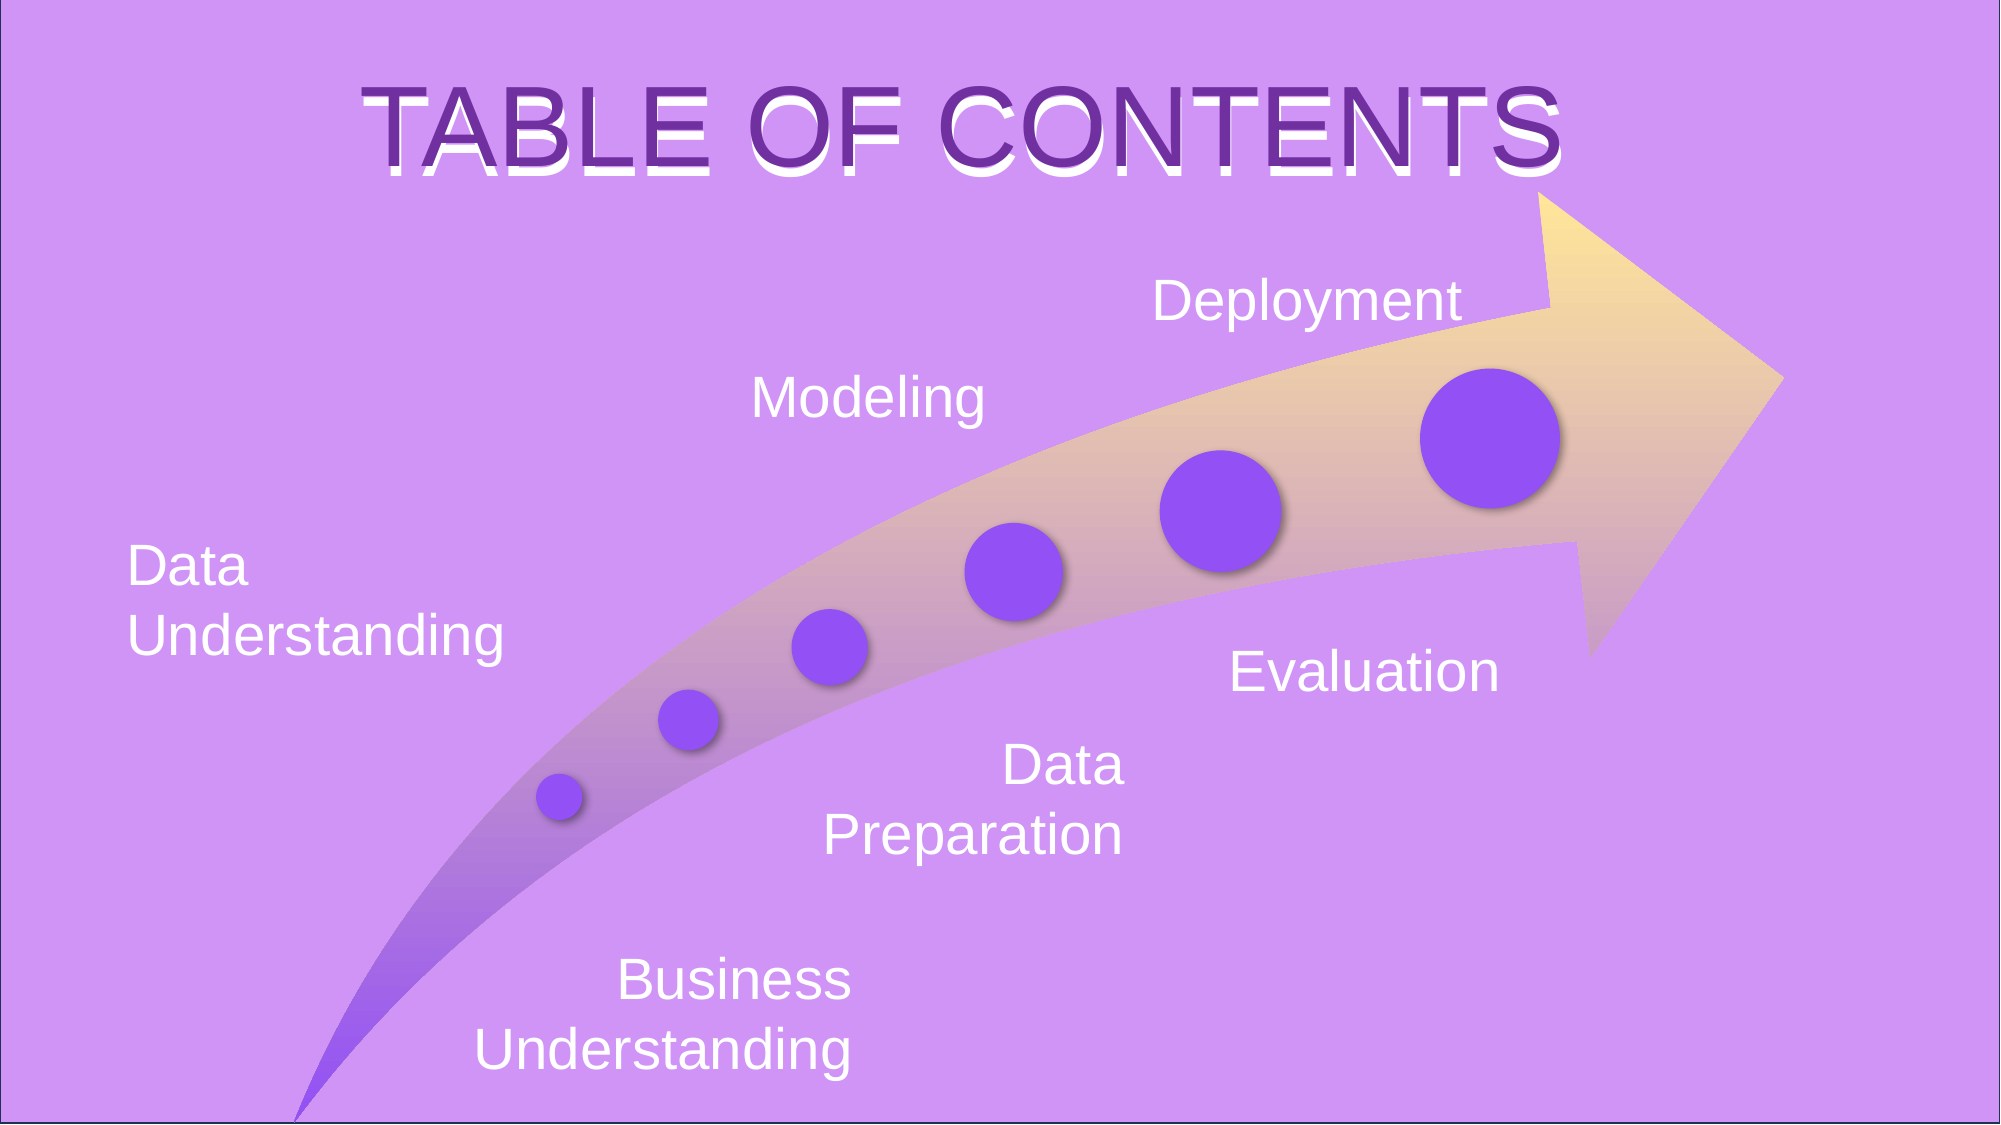

TABLE OF CONTENTS
TABLE OF CONTENTS

Deployment
Modeling

Data Understanding

Evaluation

Data Preparation

Business Understanding